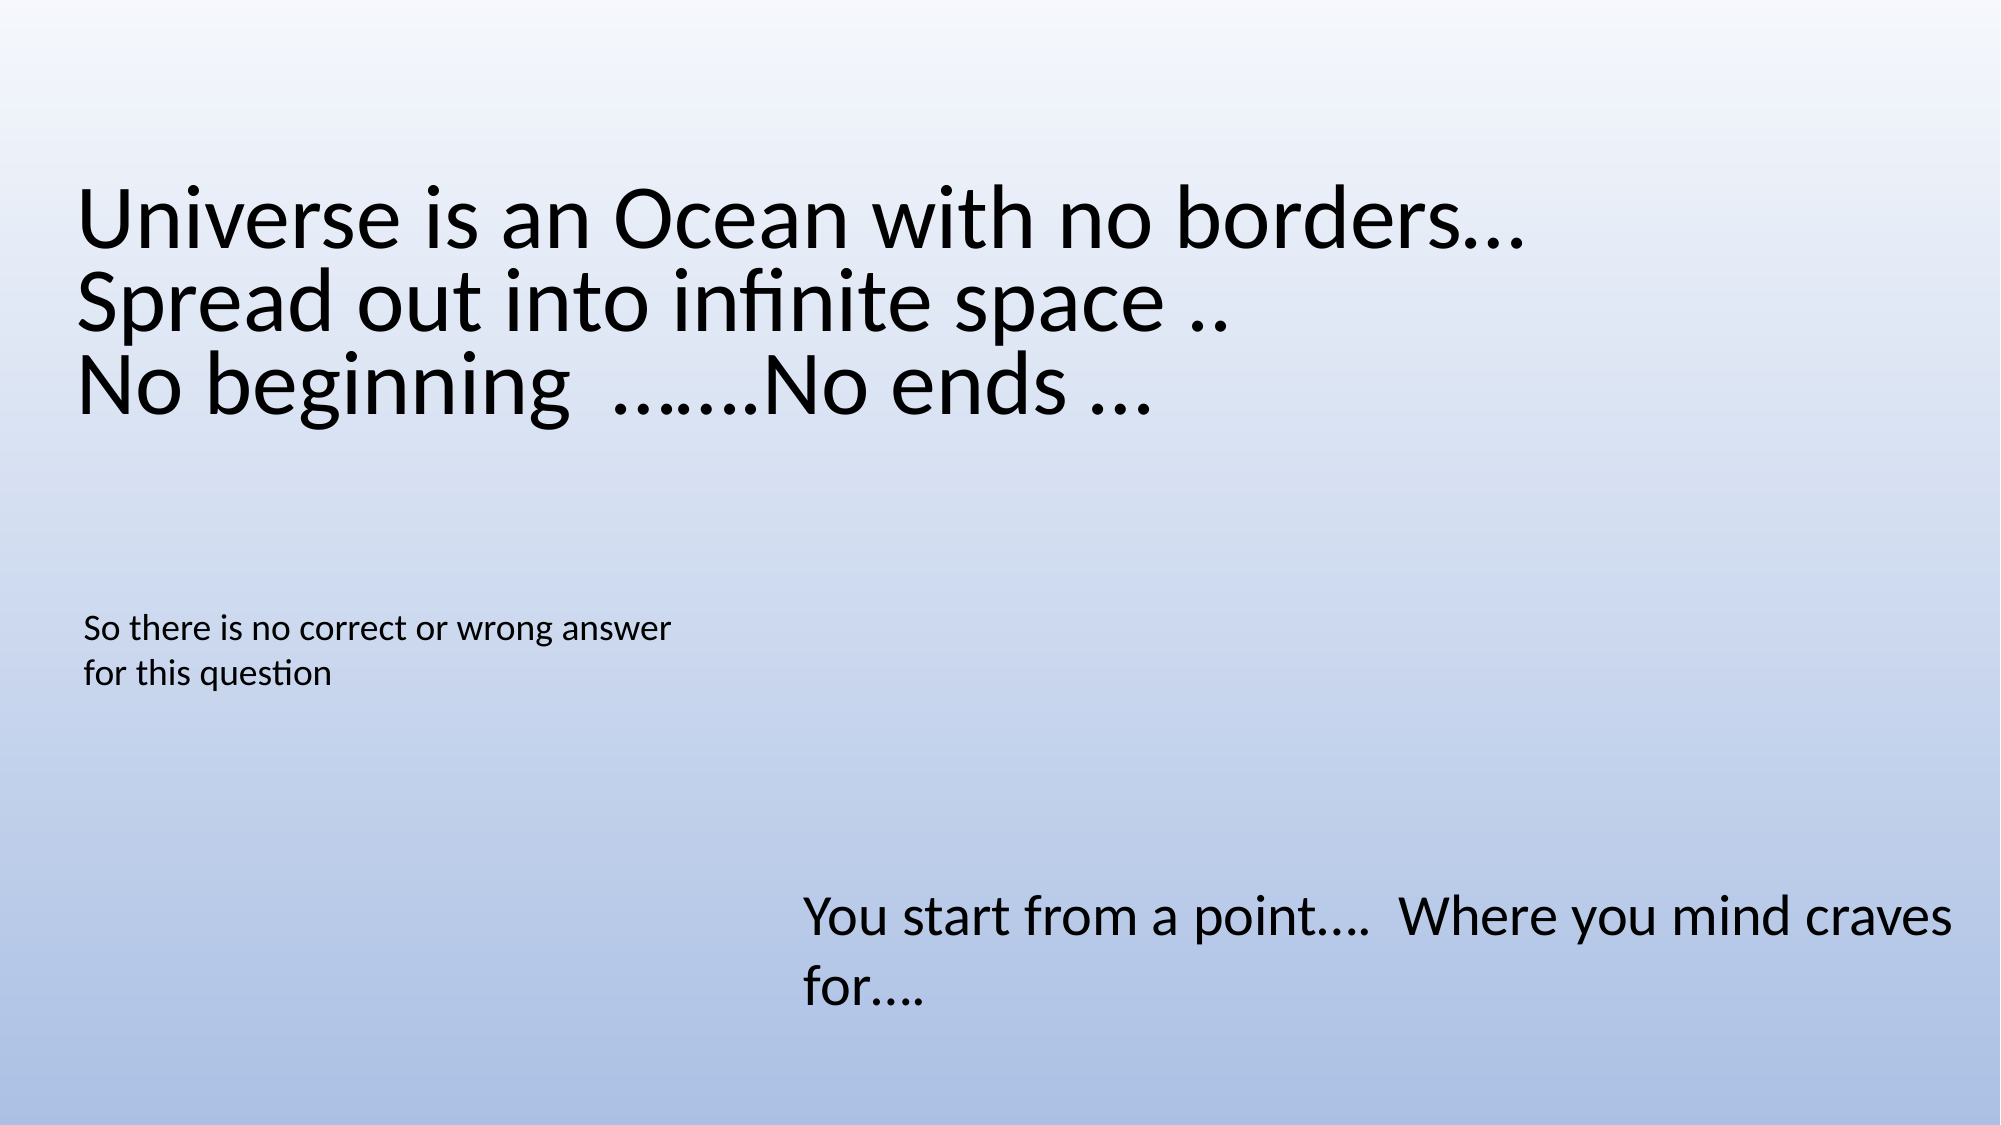

# Universe is an Ocean with no borders… Spread out into infinite space .. No beginning  …….No ends …
So there is no correct or wrong answer for this question
You start from a point….  Where you mind craves for….